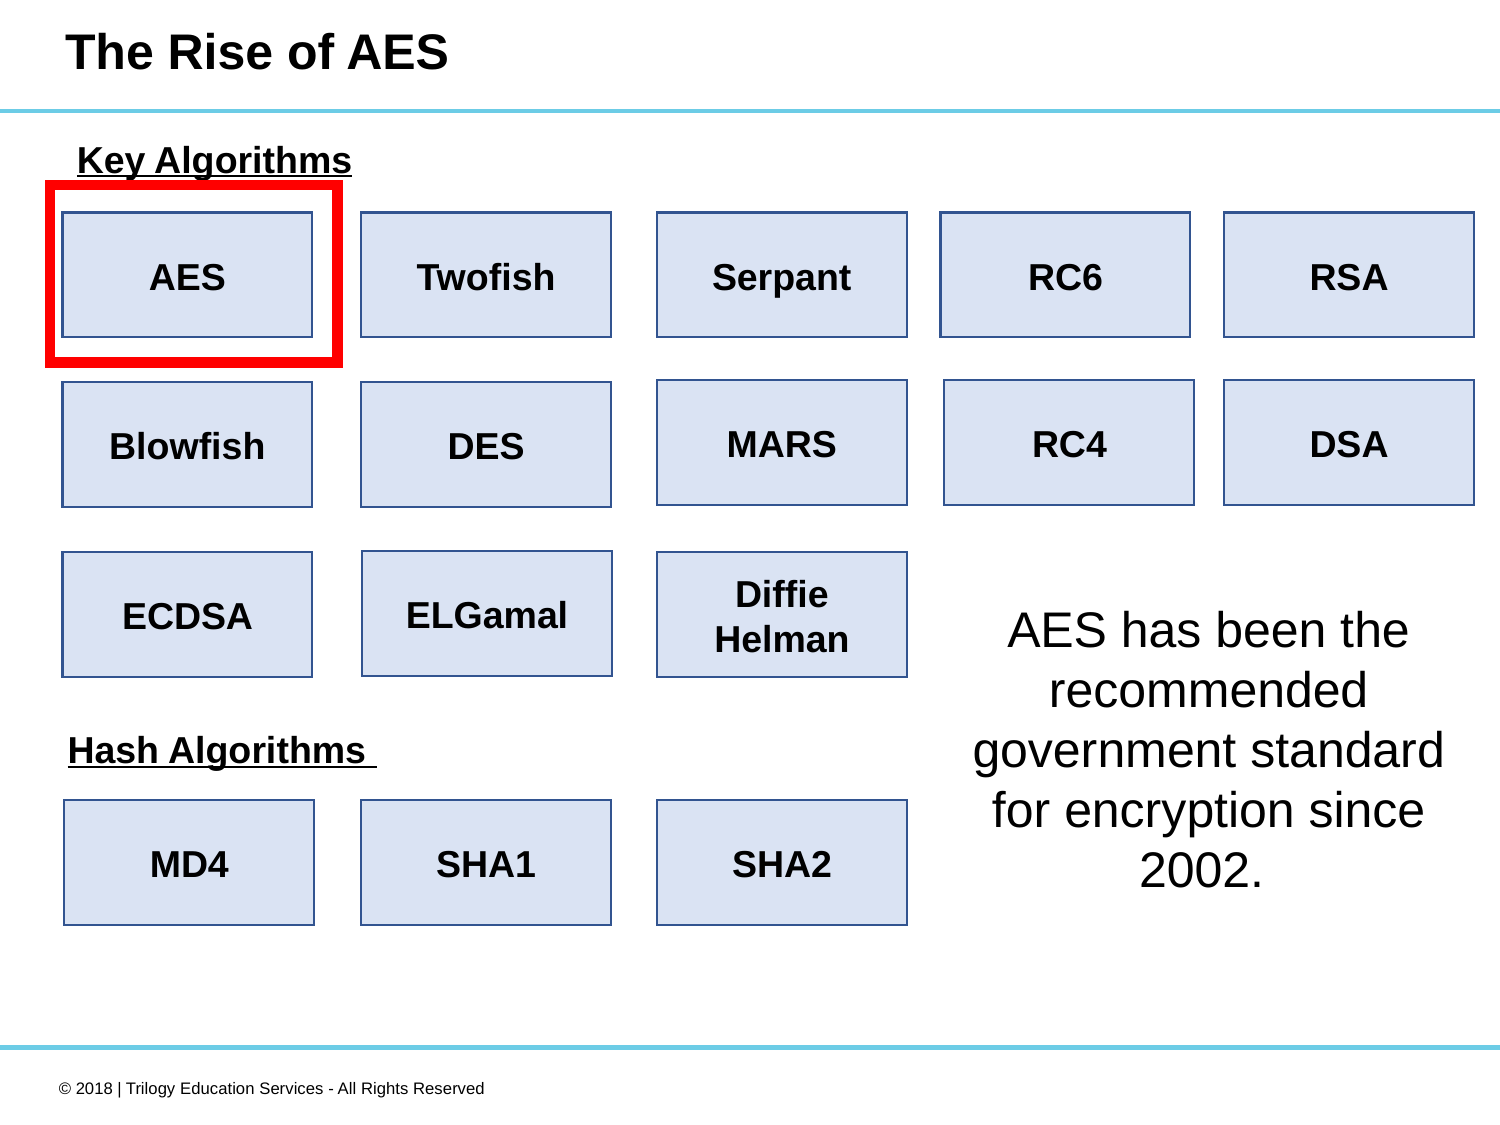

# The Rise of AES
Key Algorithms

AES
Twofish
Serpant
RC6
RSA
MARS
RC4
DSA
Blowfish
DES
ELGamal
ECDSA
Diffie Helman
AES has been the recommended government standard for encryption since 2002.
Hash Algorithms
MD4
SHA1
SHA2